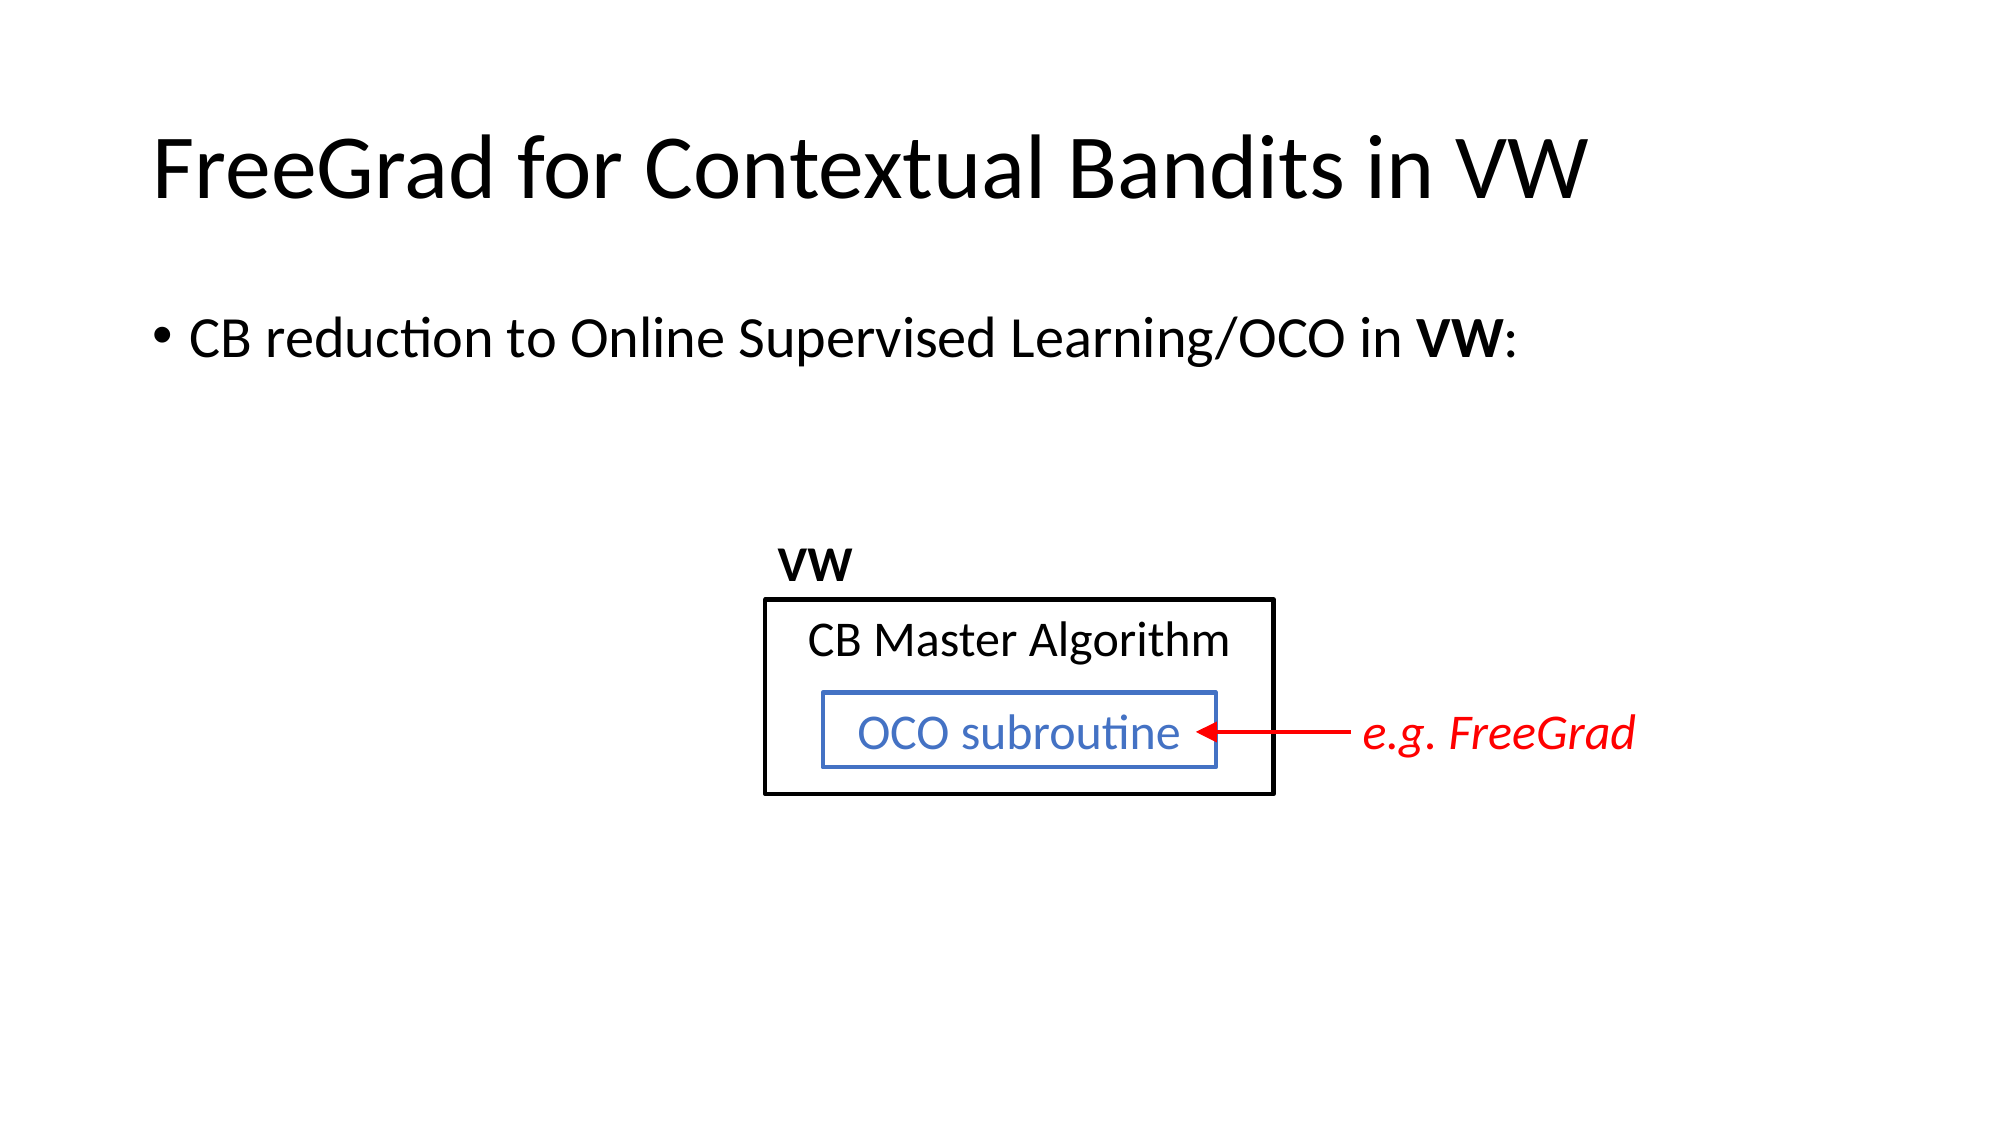

# FreeGrad for Contextual Bandits in VW
CB reduction to Online Supervised Learning/OCO in VW:

VW
CB Master Algorithm

OCO subroutine
    e.g. FreeGrad